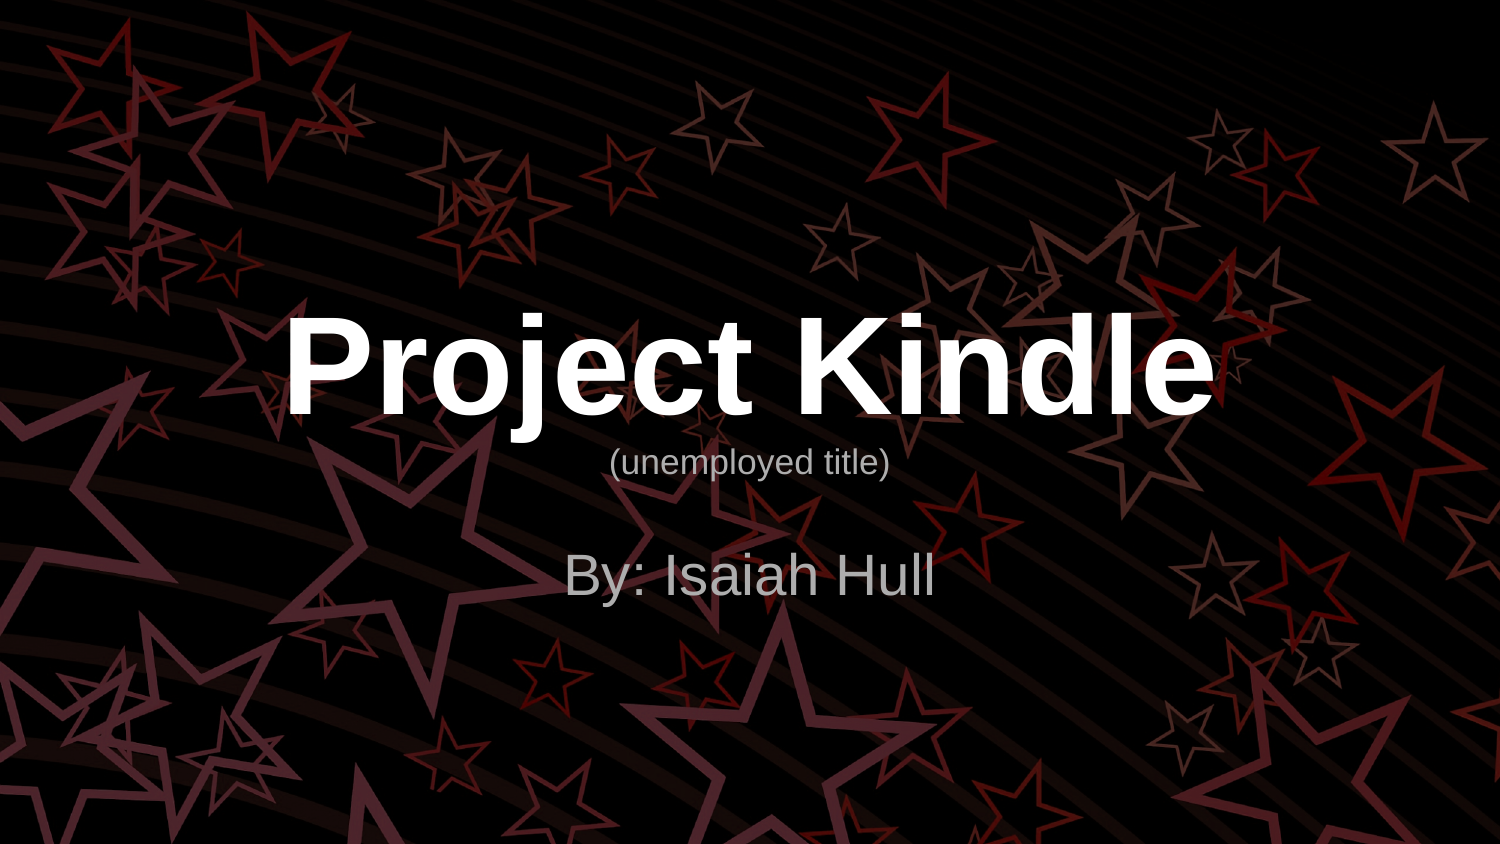

# Project Kindle
(unemployed title)
By: Isaiah Hull